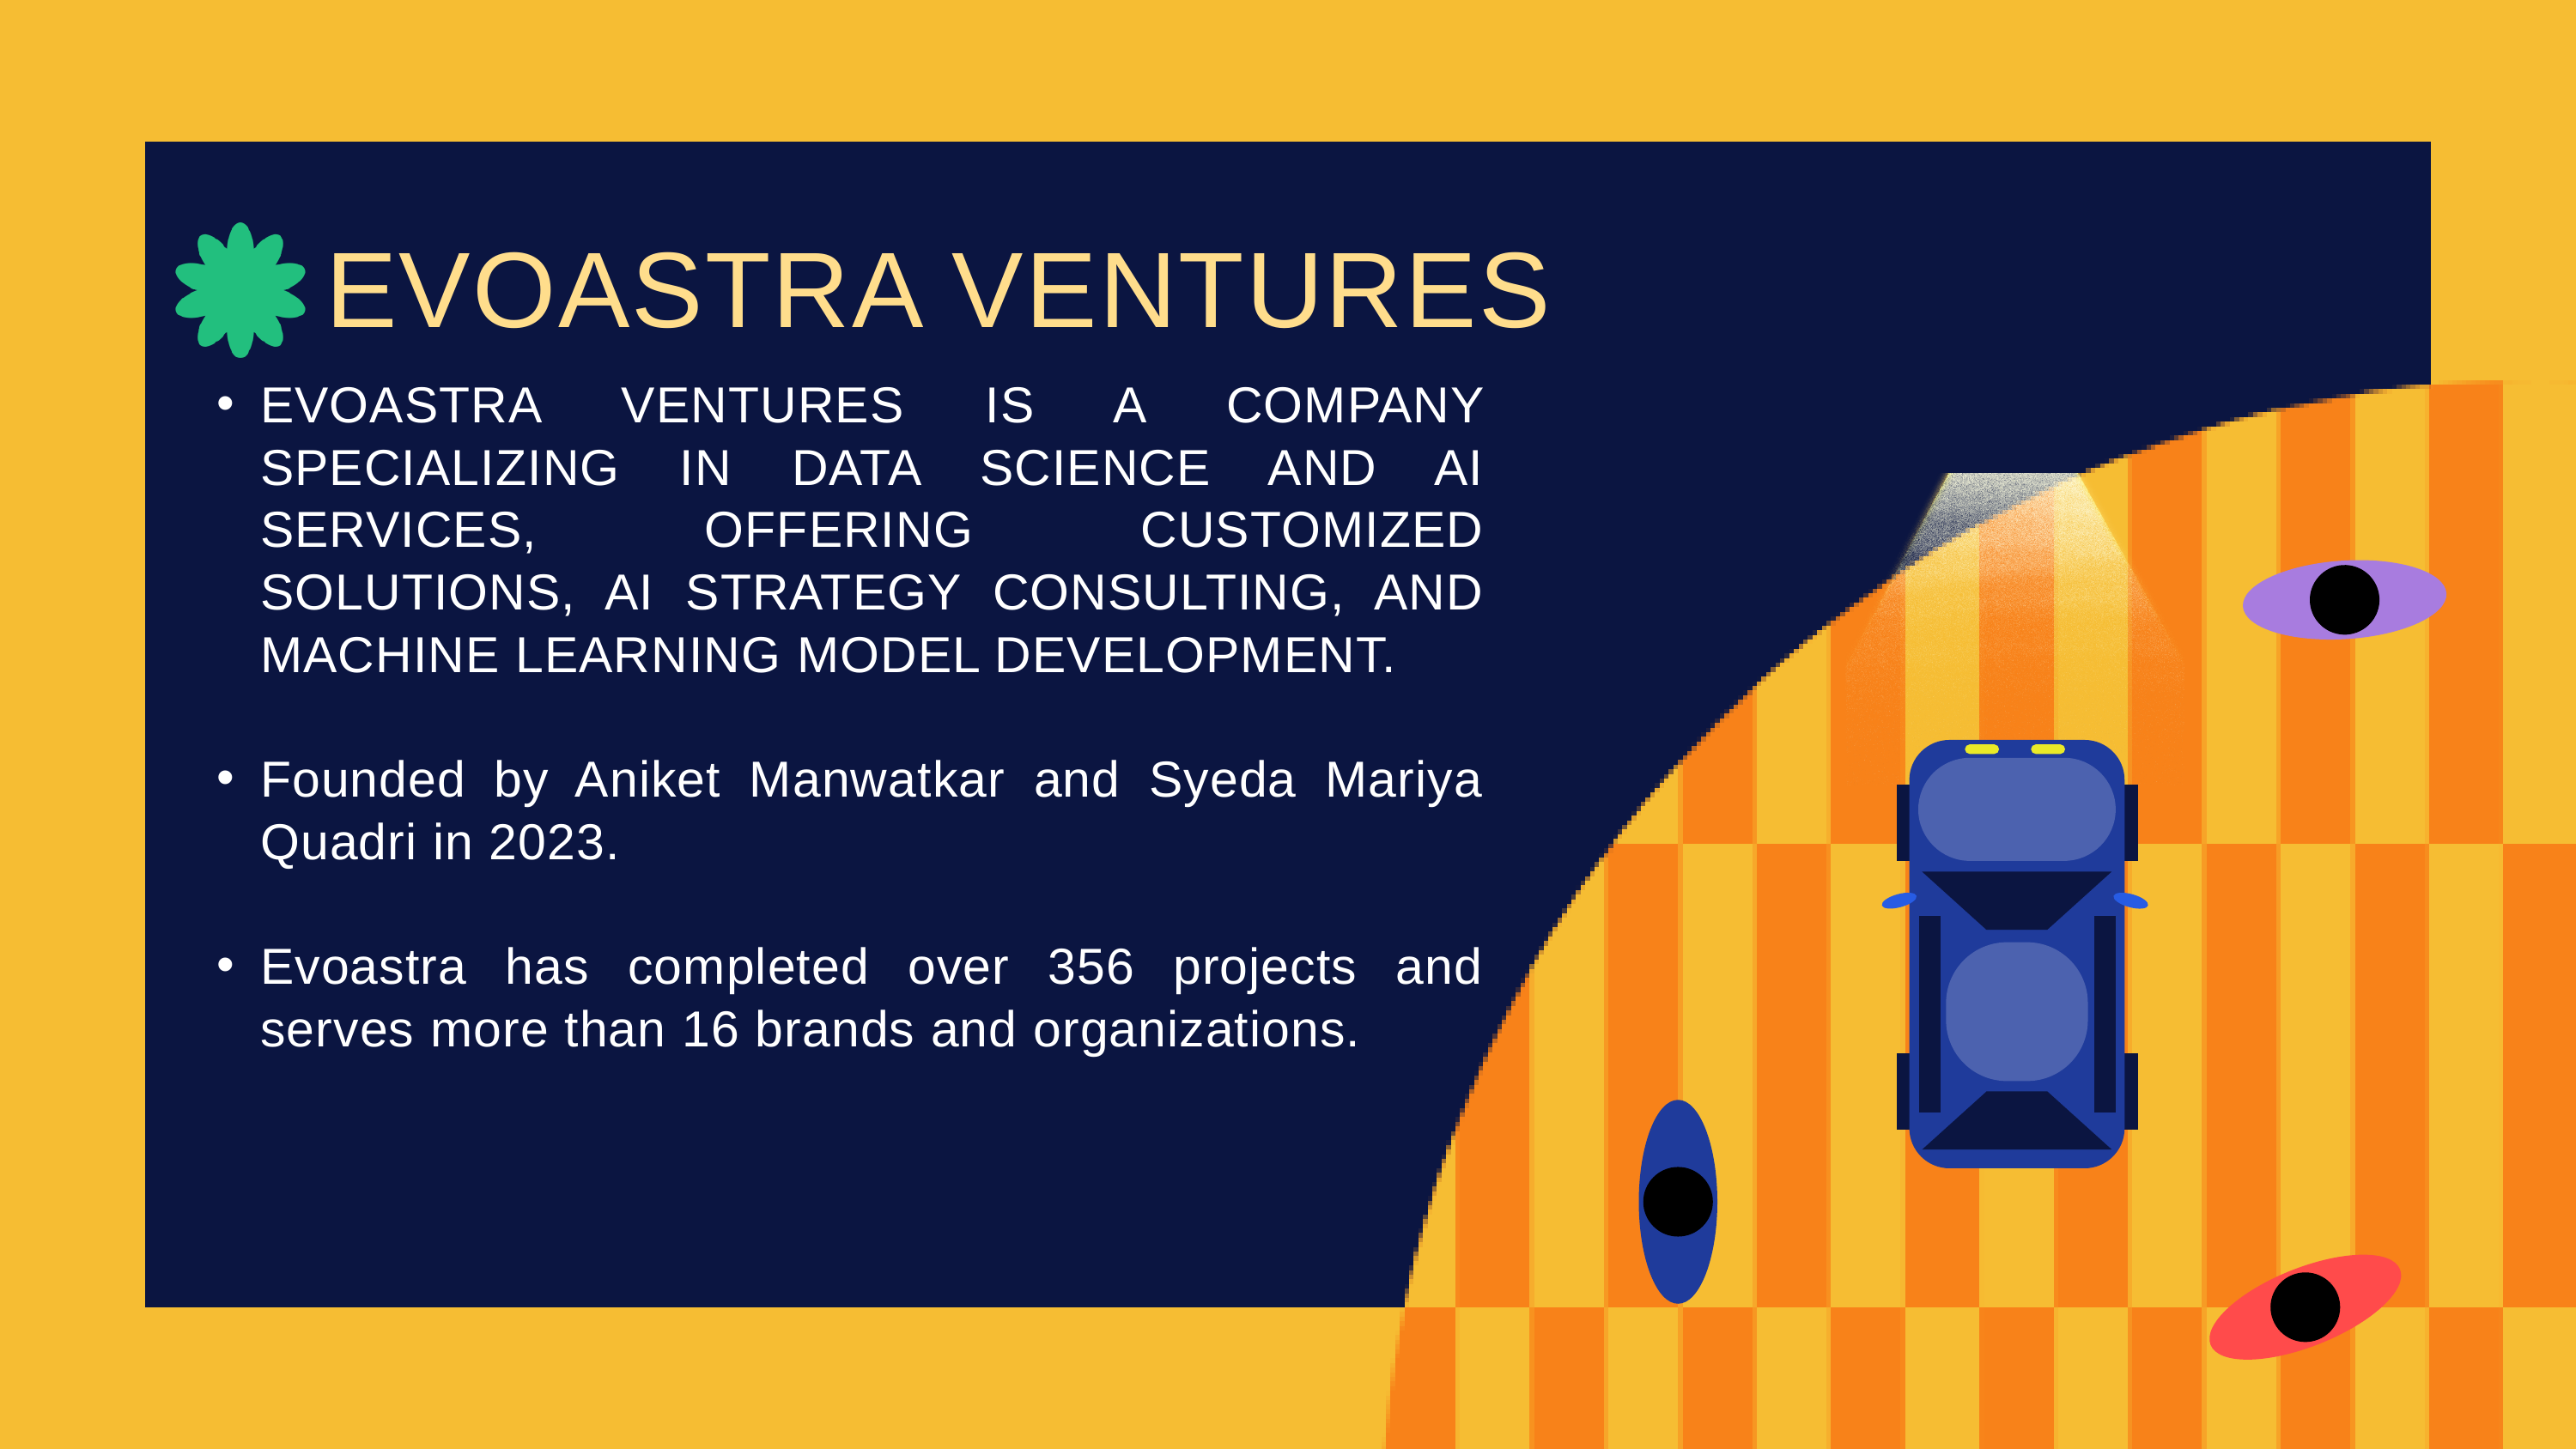

EVOASTRA VENTURES

EVOASTRA VENTURES IS A COMPANY SPECIALIZING IN DATA SCIENCE AND AI SERVICES, OFFERING CUSTOMIZED SOLUTIONS, AI STRATEGY CONSULTING, AND MACHINE LEARNING MODEL DEVELOPMENT.

Founded by Aniket Manwatkar and Syeda Mariya Quadri in 2023.

Evoastra has completed over 356 projects and serves more than 16 brands and organizations.